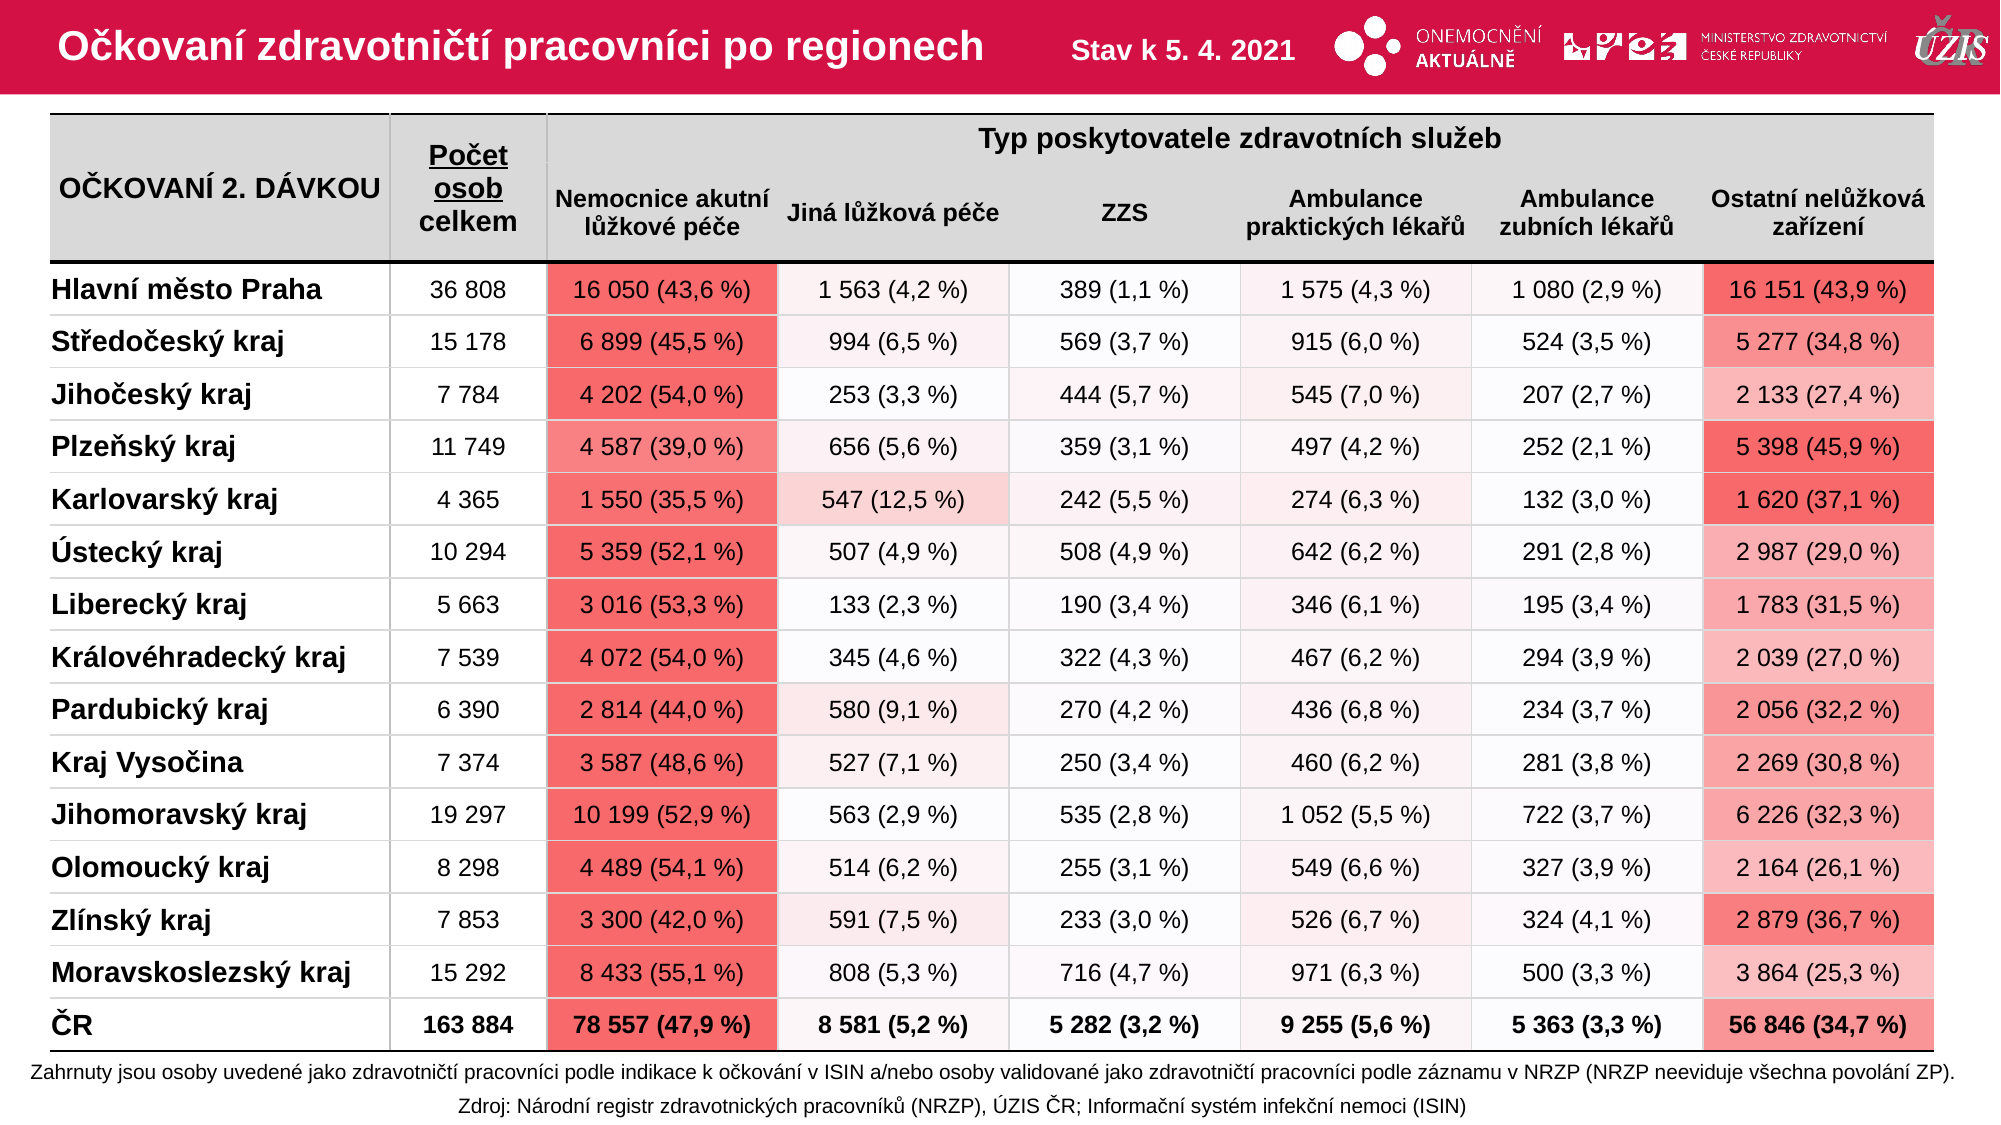

# Očkovaní zdravotničtí pracovníci po regionech
Stav k 5. 4. 2021
| OČKOVANÍ 2. DÁVKOU | Počet osob celkem | Typ poskytovatele zdravotních služeb |  |  |  |  |  |
| --- | --- | --- | --- | --- | --- | --- | --- |
|  |  | Nemocnice akutní lůžkové péče | Jiná lůžková péče | ZZS | Ambulance praktických lékařů | Ambulance zubních lékařů | Ostatní nelůžková zařízení |
| Hlavní město Praha | 36 808 | 16 050 (43,6 %) | 1 563 (4,2 %) | 389 (1,1 %) | 1 575 (4,3 %) | 1 080 (2,9 %) | 16 151 (43,9 %) |
| Středočeský kraj | 15 178 | 6 899 (45,5 %) | 994 (6,5 %) | 569 (3,7 %) | 915 (6,0 %) | 524 (3,5 %) | 5 277 (34,8 %) |
| Jihočeský kraj | 7 784 | 4 202 (54,0 %) | 253 (3,3 %) | 444 (5,7 %) | 545 (7,0 %) | 207 (2,7 %) | 2 133 (27,4 %) |
| Plzeňský kraj | 11 749 | 4 587 (39,0 %) | 656 (5,6 %) | 359 (3,1 %) | 497 (4,2 %) | 252 (2,1 %) | 5 398 (45,9 %) |
| Karlovarský kraj | 4 365 | 1 550 (35,5 %) | 547 (12,5 %) | 242 (5,5 %) | 274 (6,3 %) | 132 (3,0 %) | 1 620 (37,1 %) |
| Ústecký kraj | 10 294 | 5 359 (52,1 %) | 507 (4,9 %) | 508 (4,9 %) | 642 (6,2 %) | 291 (2,8 %) | 2 987 (29,0 %) |
| Liberecký kraj | 5 663 | 3 016 (53,3 %) | 133 (2,3 %) | 190 (3,4 %) | 346 (6,1 %) | 195 (3,4 %) | 1 783 (31,5 %) |
| Královéhradecký kraj | 7 539 | 4 072 (54,0 %) | 345 (4,6 %) | 322 (4,3 %) | 467 (6,2 %) | 294 (3,9 %) | 2 039 (27,0 %) |
| Pardubický kraj | 6 390 | 2 814 (44,0 %) | 580 (9,1 %) | 270 (4,2 %) | 436 (6,8 %) | 234 (3,7 %) | 2 056 (32,2 %) |
| Kraj Vysočina | 7 374 | 3 587 (48,6 %) | 527 (7,1 %) | 250 (3,4 %) | 460 (6,2 %) | 281 (3,8 %) | 2 269 (30,8 %) |
| Jihomoravský kraj | 19 297 | 10 199 (52,9 %) | 563 (2,9 %) | 535 (2,8 %) | 1 052 (5,5 %) | 722 (3,7 %) | 6 226 (32,3 %) |
| Olomoucký kraj | 8 298 | 4 489 (54,1 %) | 514 (6,2 %) | 255 (3,1 %) | 549 (6,6 %) | 327 (3,9 %) | 2 164 (26,1 %) |
| Zlínský kraj | 7 853 | 3 300 (42,0 %) | 591 (7,5 %) | 233 (3,0 %) | 526 (6,7 %) | 324 (4,1 %) | 2 879 (36,7 %) |
| Moravskoslezský kraj | 15 292 | 8 433 (55,1 %) | 808 (5,3 %) | 716 (4,7 %) | 971 (6,3 %) | 500 (3,3 %) | 3 864 (25,3 %) |
| ČR | 163 884 | 78 557 (47,9 %) | 8 581 (5,2 %) | 5 282 (3,2 %) | 9 255 (5,6 %) | 5 363 (3,3 %) | 56 846 (34,7 %) |
|  |  |  |  |  |  |
| --- | --- | --- | --- | --- | --- |
|  |  |  |  |  |  |
|  |  |  |  |  |  |
|  |  |  |  |  |  |
|  |  |  |  |  |  |
|  |  |  |  |  |  |
|  |  |  |  |  |  |
|  |  |  |  |  |  |
|  |  |  |  |  |  |
|  |  |  |  |  |  |
|  |  |  |  |  |  |
|  |  |  |  |  |  |
|  |  |  |  |  |  |
|  |  |  |  |  |  |
|  |  |  |  |  |  |
Zahrnuty jsou osoby uvedené jako zdravotničtí pracovníci podle indikace k očkování v ISIN a/nebo osoby validované jako zdravotničtí pracovníci podle záznamu v NRZP (NRZP neeviduje všechna povolání ZP).
Zdroj: Národní registr zdravotnických pracovníků (NRZP), ÚZIS ČR; Informační systém infekční nemoci (ISIN)